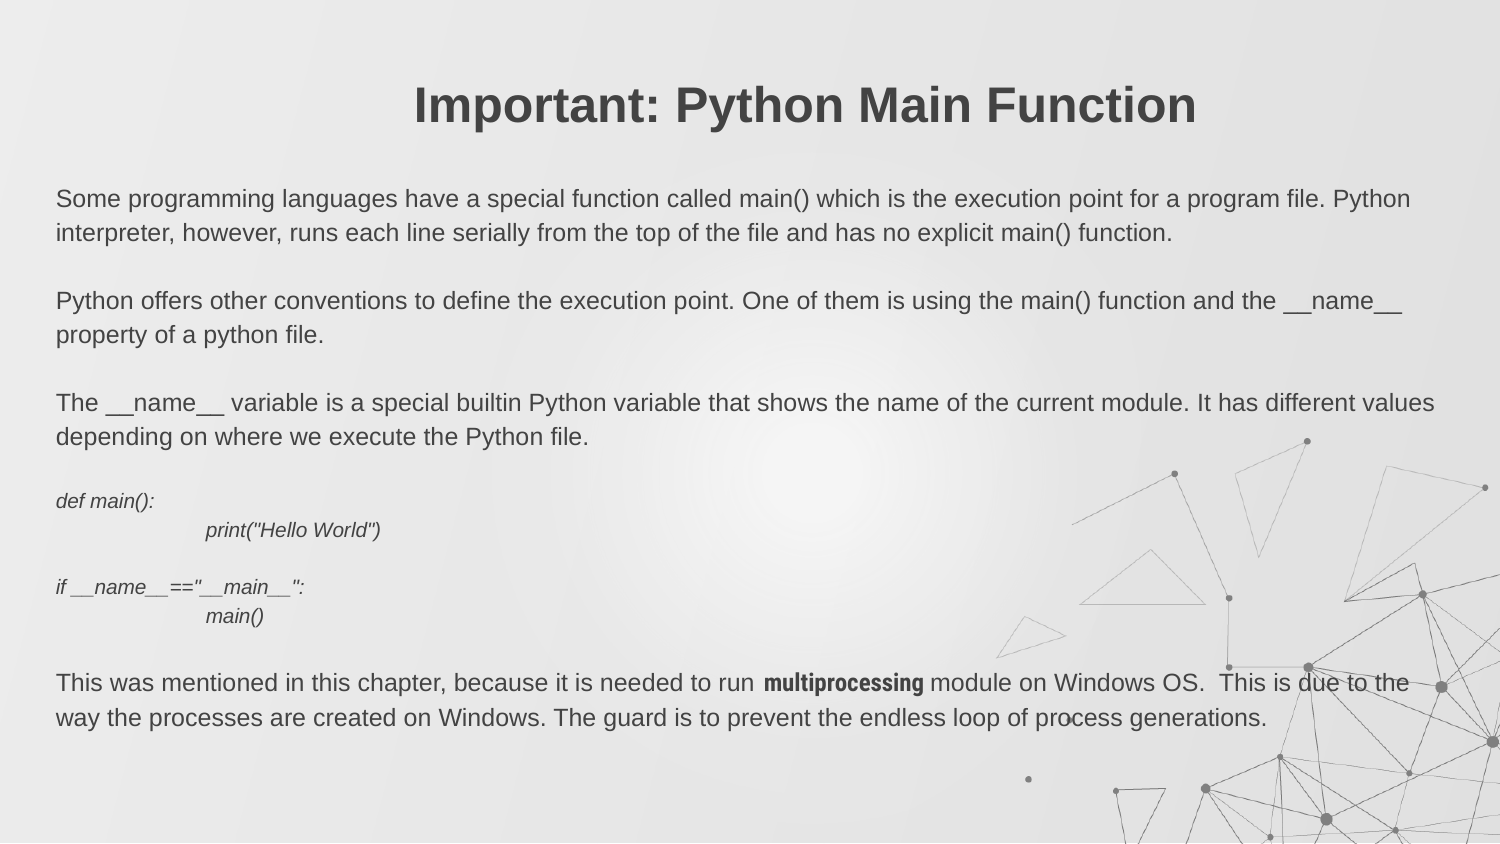

# Important: Python Main Function
Some programming languages have a special function called main() which is the execution point for a program file. Python interpreter, however, runs each line serially from the top of the file and has no explicit main() function.
Python offers other conventions to define the execution point. One of them is using the main() function and the __name__ property of a python file.
The __name__ variable is a special builtin Python variable that shows the name of the current module. It has different values depending on where we execute the Python file.
def main():
	print("Hello World")
if __name__=="__main__":
	main()
This was mentioned in this chapter, because it is needed to run multiprocessing module on Windows OS.  This is due to the way the processes are created on Windows. The guard is to prevent the endless loop of process generations.